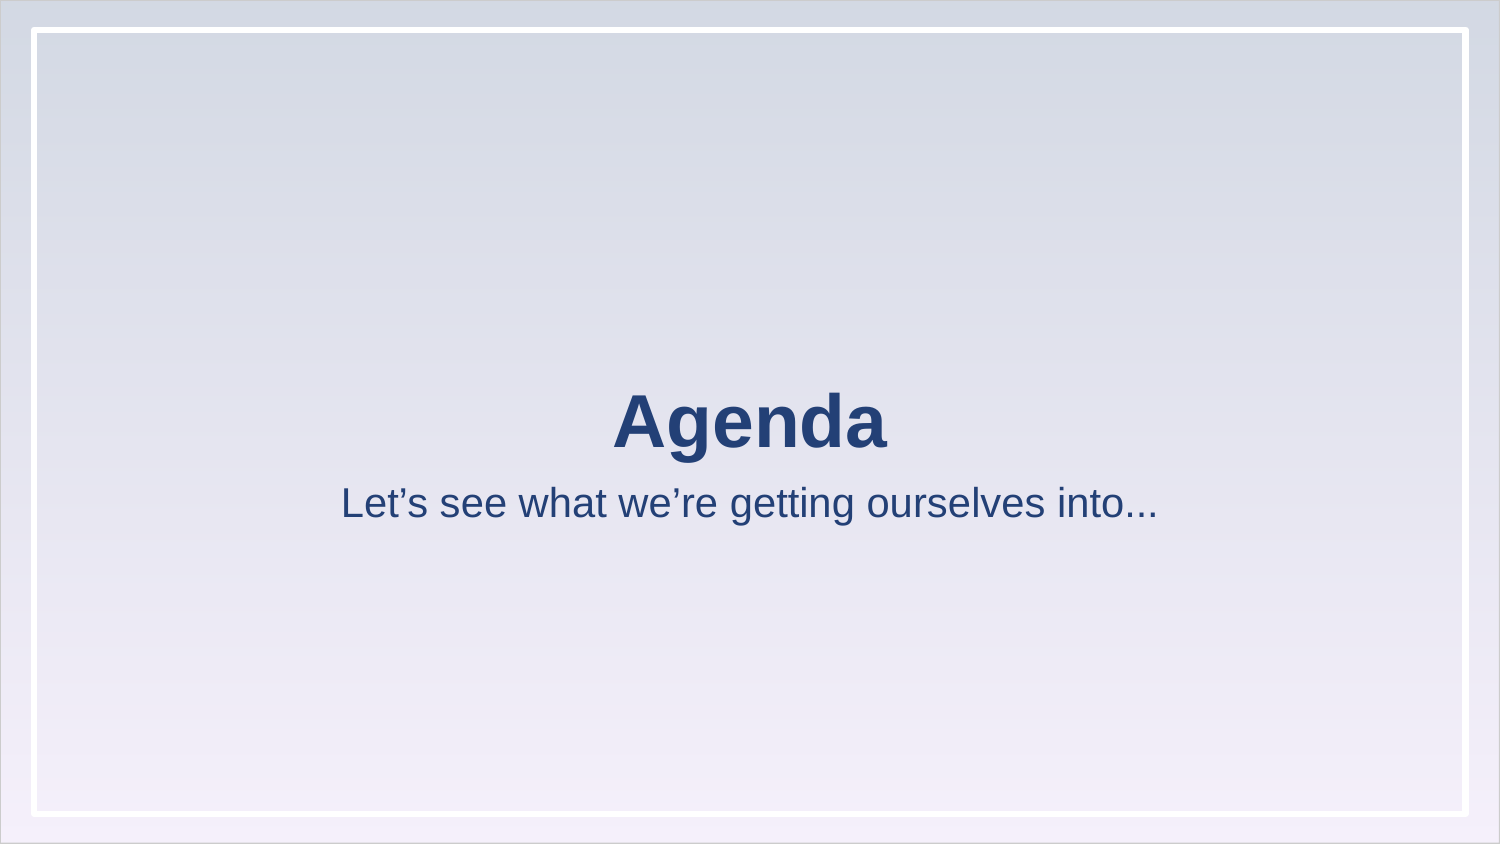

# Agenda
Let’s see what we’re getting ourselves into...